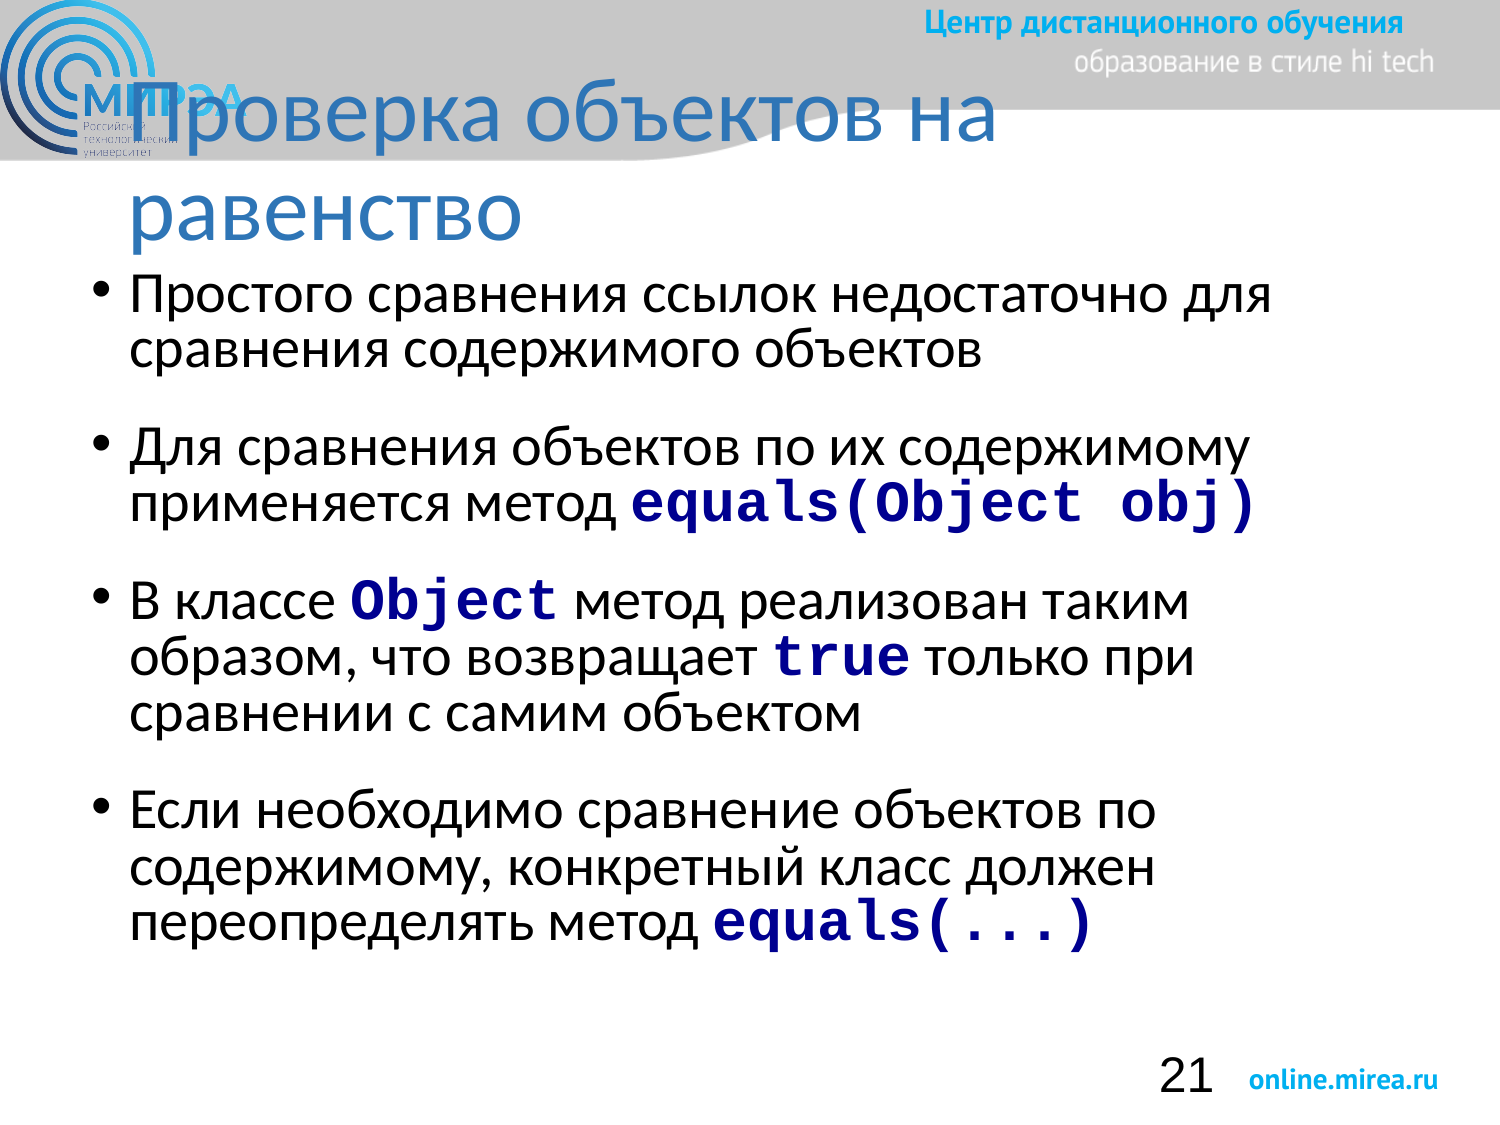

# Проверка объектов на равенство
Простого сравнения ссылок недостаточно для сравнения содержимого объектов
Для сравнения объектов по их содержимому применяется метод equals(Object obj)
В классе Object метод реализован таким образом, что возвращает true только при сравнении с самим объектом
Если необходимо сравнение объектов по содержимому, конкретный класс должен переопределять метод equals(...)
21